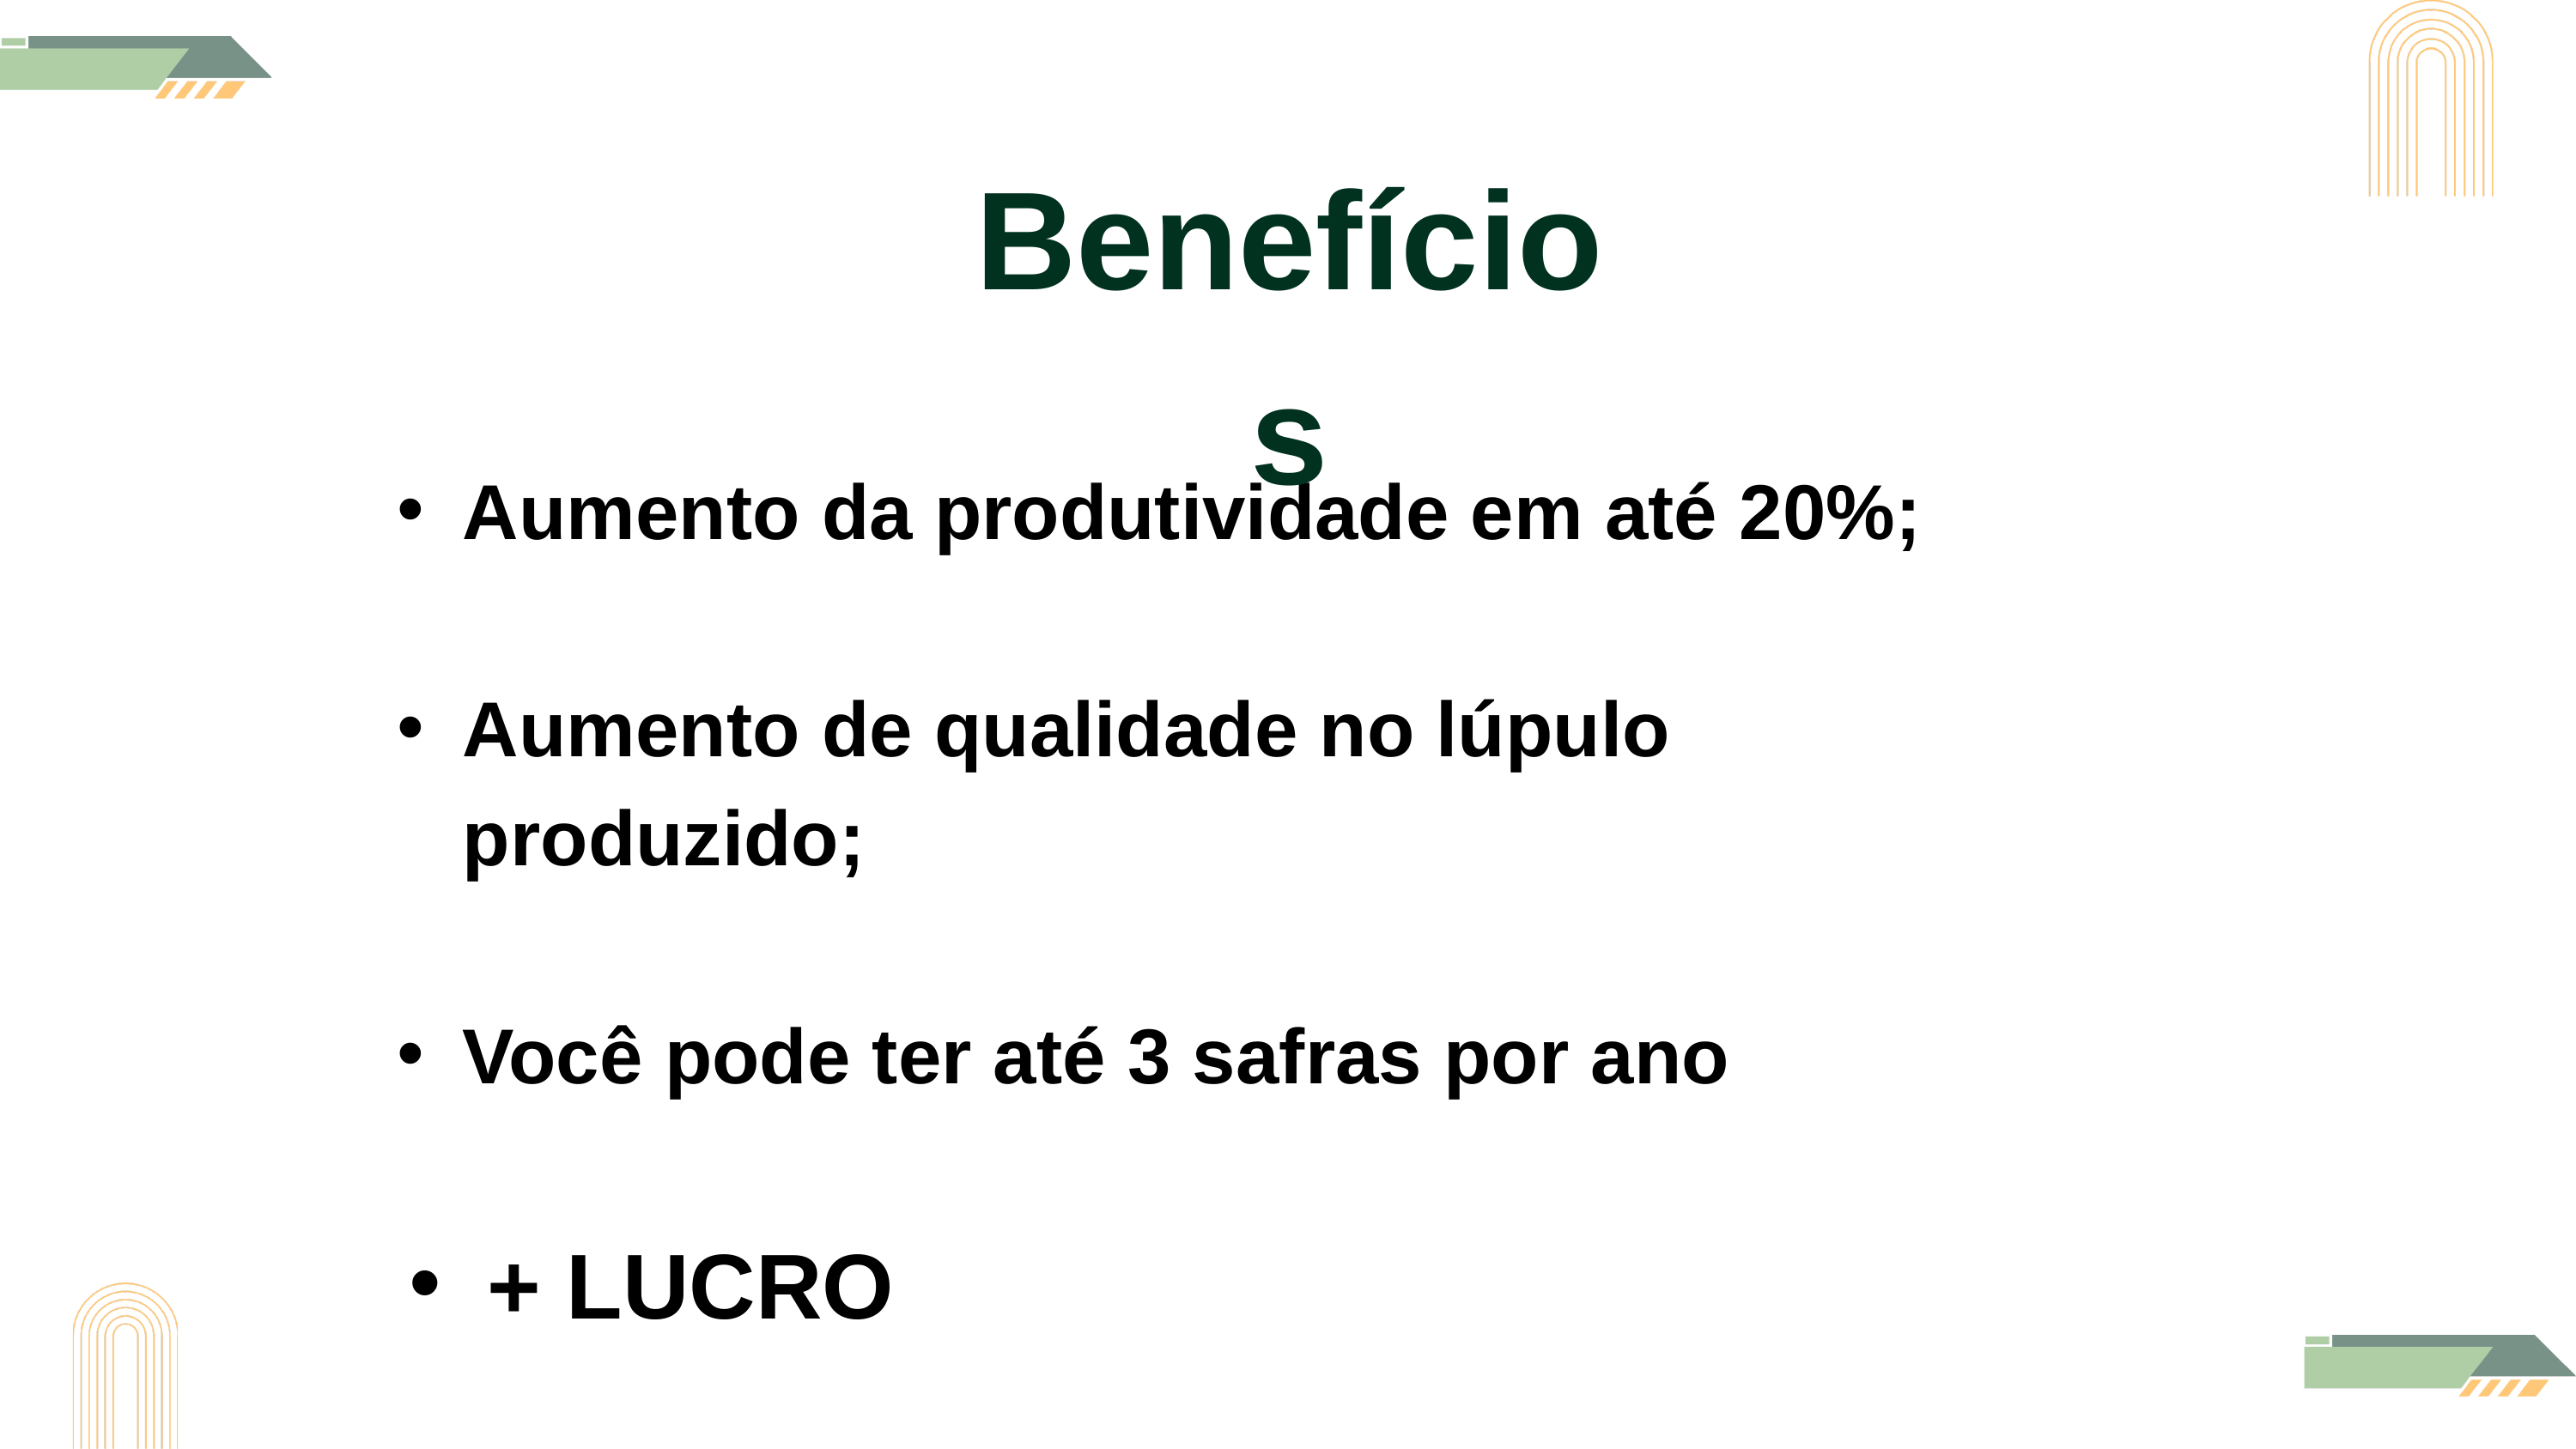

Benefícios
Aumento da produtividade em até 20%;

Aumento de qualidade no lúpulo produzido;

Você pode ter até 3 safras por ano

+ LUCRO